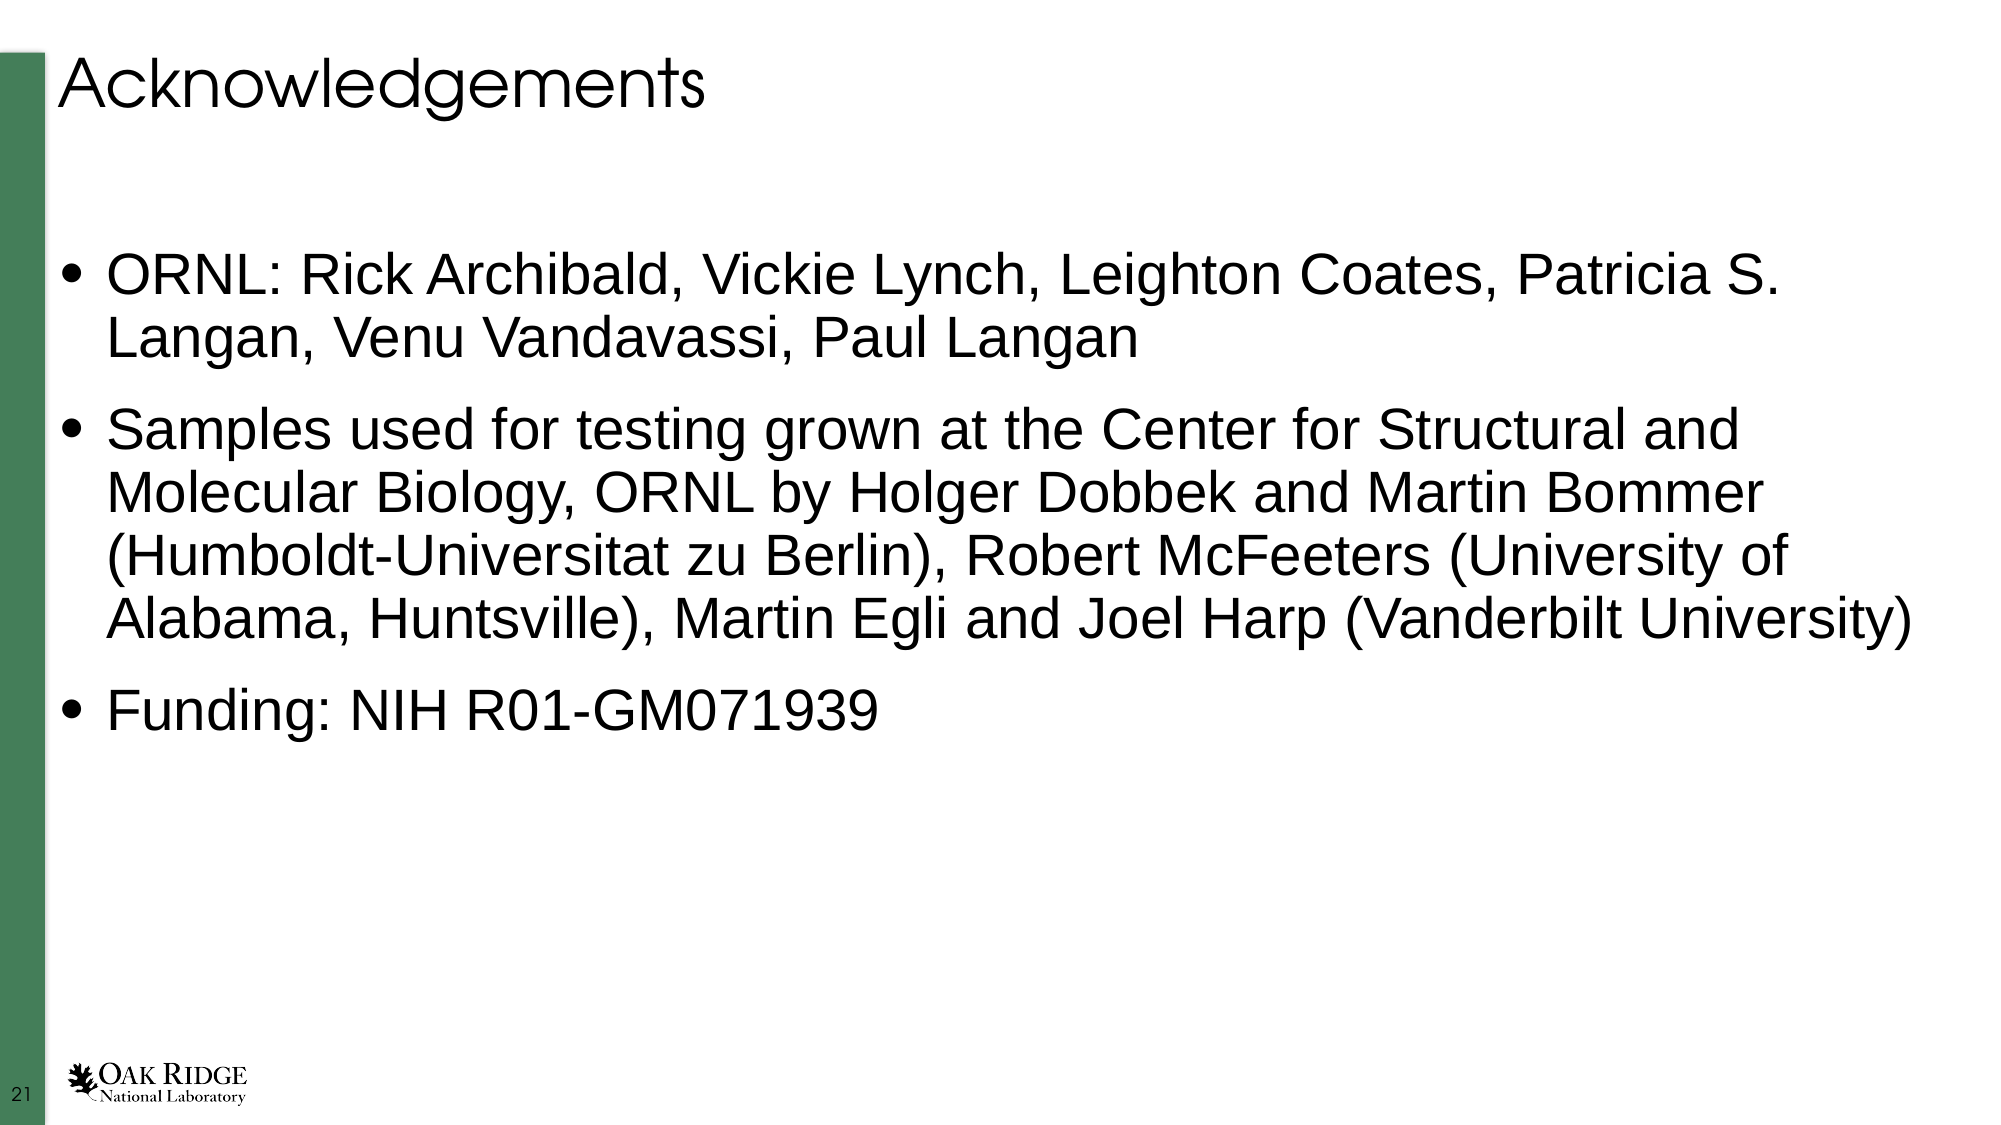

# Acknowledgements
ORNL: Rick Archibald, Vickie Lynch, Leighton Coates, Patricia S. Langan, Venu Vandavassi, Paul Langan
Samples used for testing grown at the Center for Structural and Molecular Biology, ORNL by Holger Dobbek and Martin Bommer (Humboldt-Universitat zu Berlin), Robert McFeeters (University of Alabama, Huntsville), Martin Egli and Joel Harp (Vanderbilt University)
Funding: NIH R01-GM071939